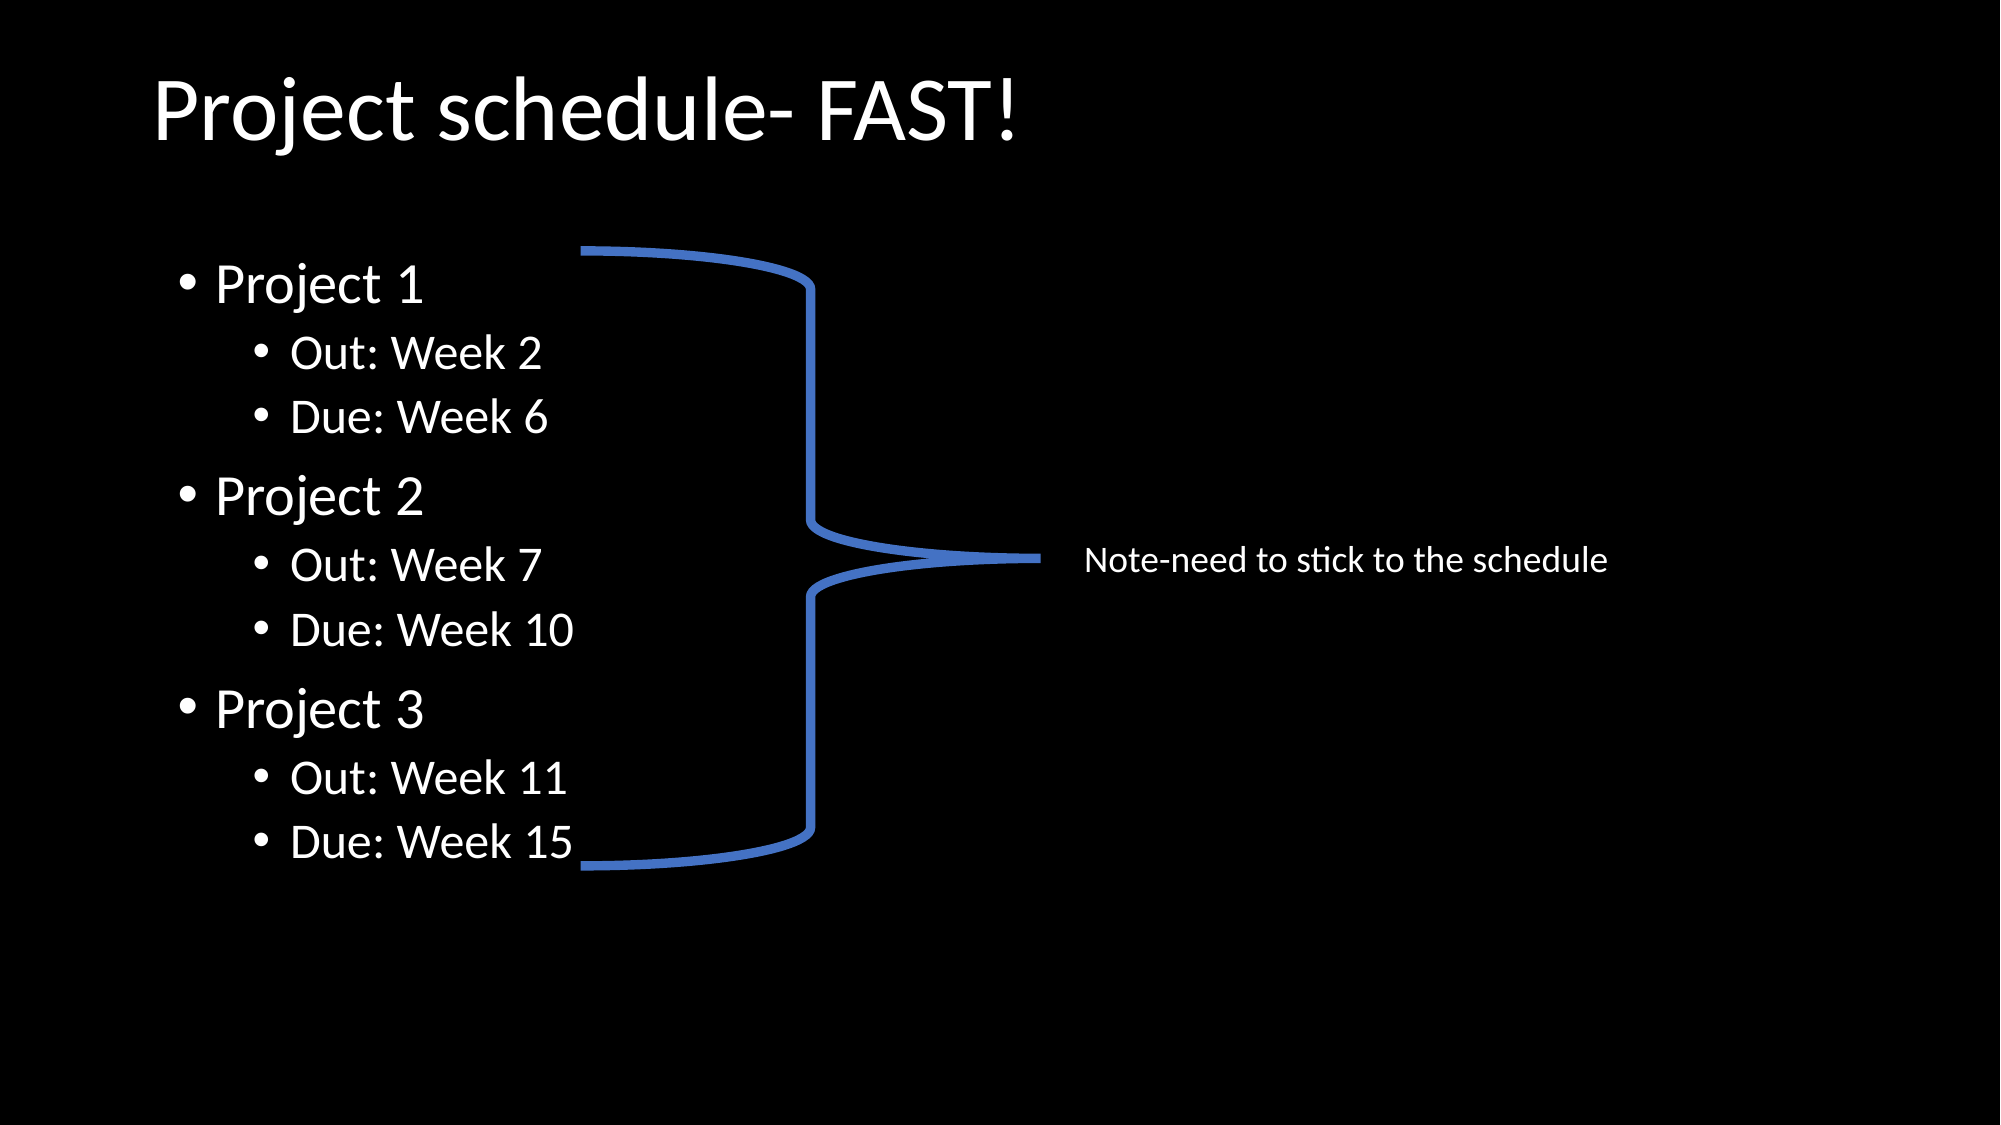

# Project schedule- FAST!
Project 1
Out: Week 2
Due: Week 6
Project 2
Out: Week 7
Due: Week 10
Project 3
Out: Week 11
Due: Week 15

Note-need to stick to the schedule